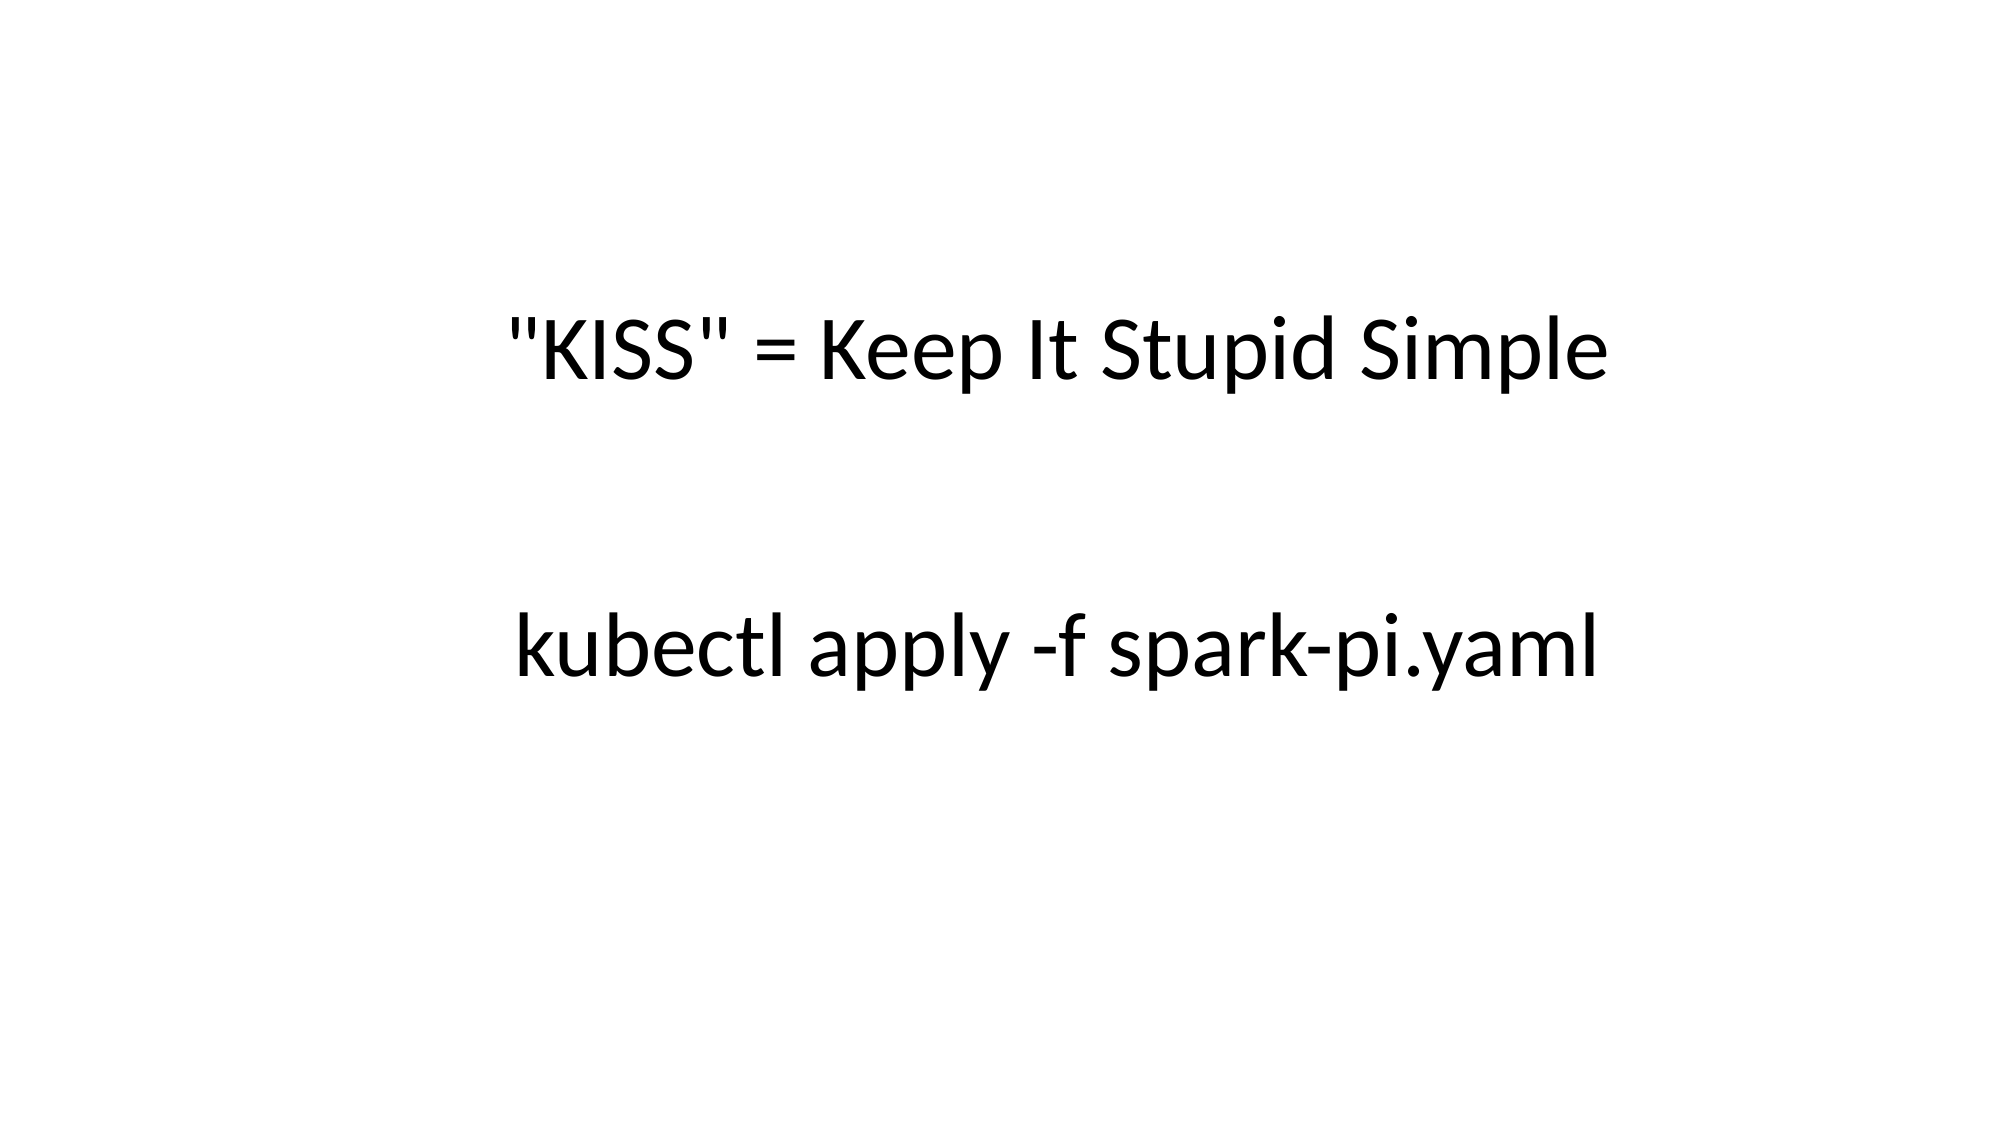

# "KISS" = Keep It Stupid Simple kubectl apply -f spark-pi.yaml